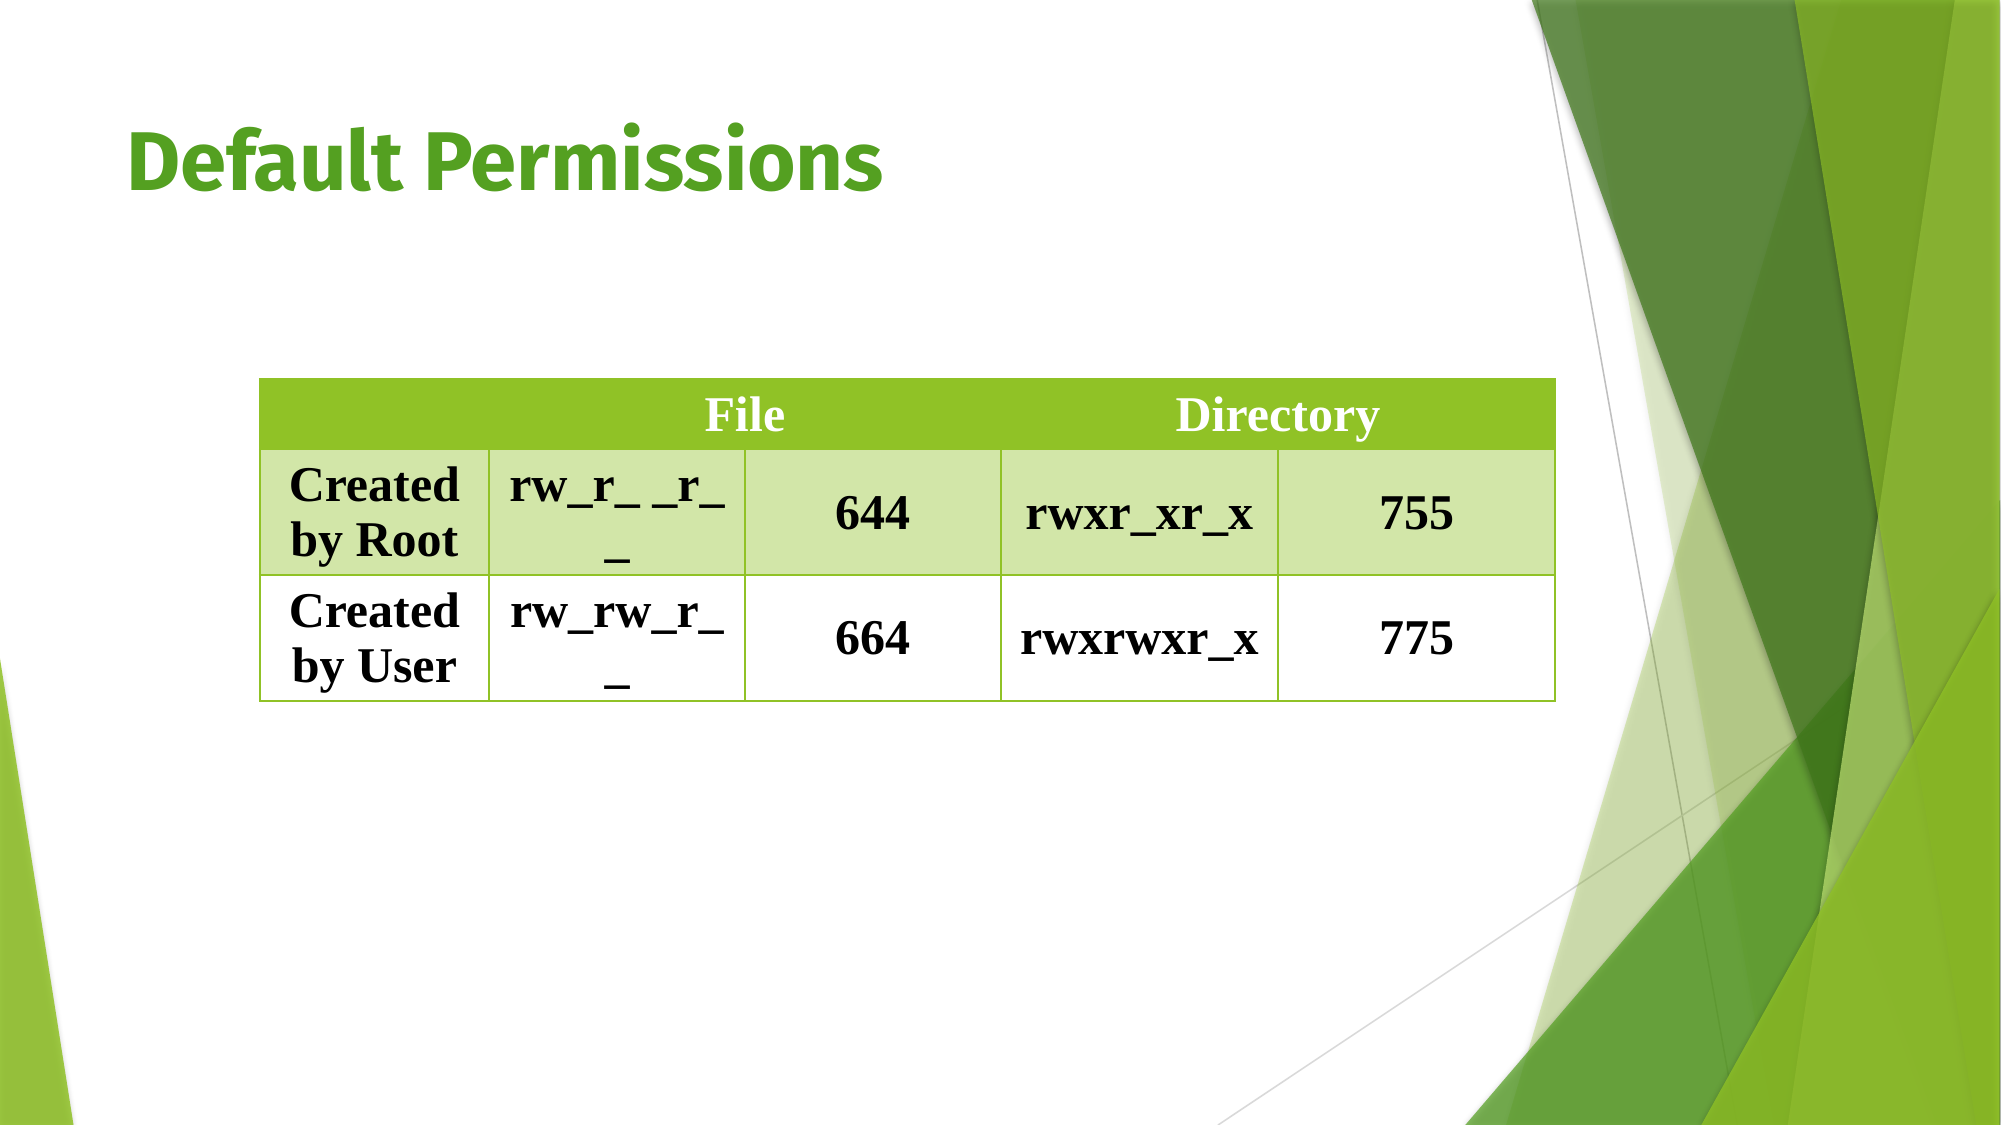

# Default Permissions
|  | File |  | Directory |  |
| --- | --- | --- | --- | --- |
| Created by Root | rw\_r\_ \_r\_ \_ | 644 | rwxr\_xr\_x | 755 |
| Created by User | rw\_rw\_r\_ \_ | 664 | rwxrwxr\_x | 775 |